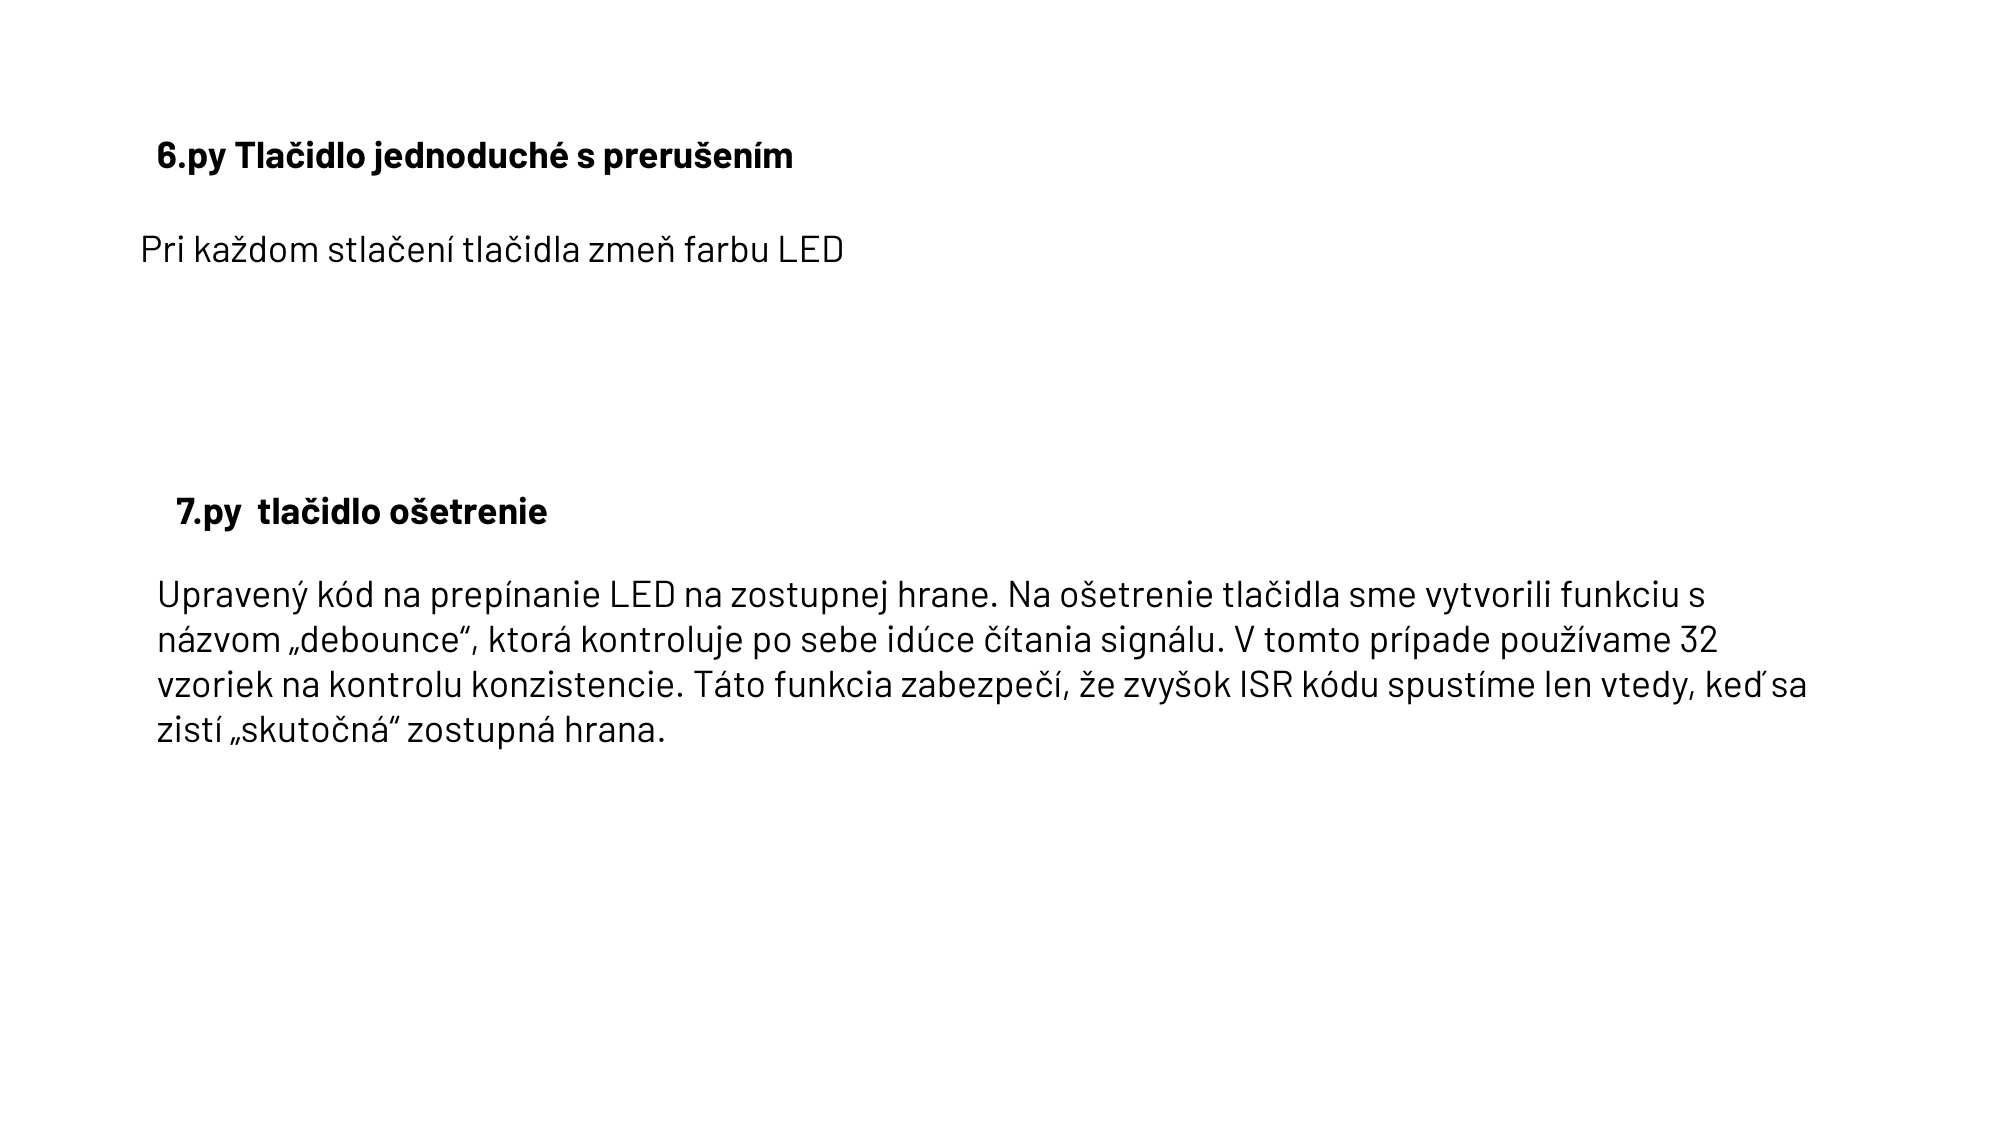

6.py Tlačidlo jednoduché s prerušením
Pri každom stlačení tlačidla zmeň farbu LED
7.py  tlačidlo ošetrenie
Upravený kód na prepínanie LED na zostupnej hrane. Na ošetrenie tlačidla sme vytvorili funkciu s názvom „debounce“, ktorá kontroluje po sebe idúce čítania signálu. V tomto prípade používame 32 vzoriek na kontrolu konzistencie. Táto funkcia zabezpečí, že zvyšok ISR kódu spustíme len vtedy, keď sa zistí „skutočná“ zostupná hrana.